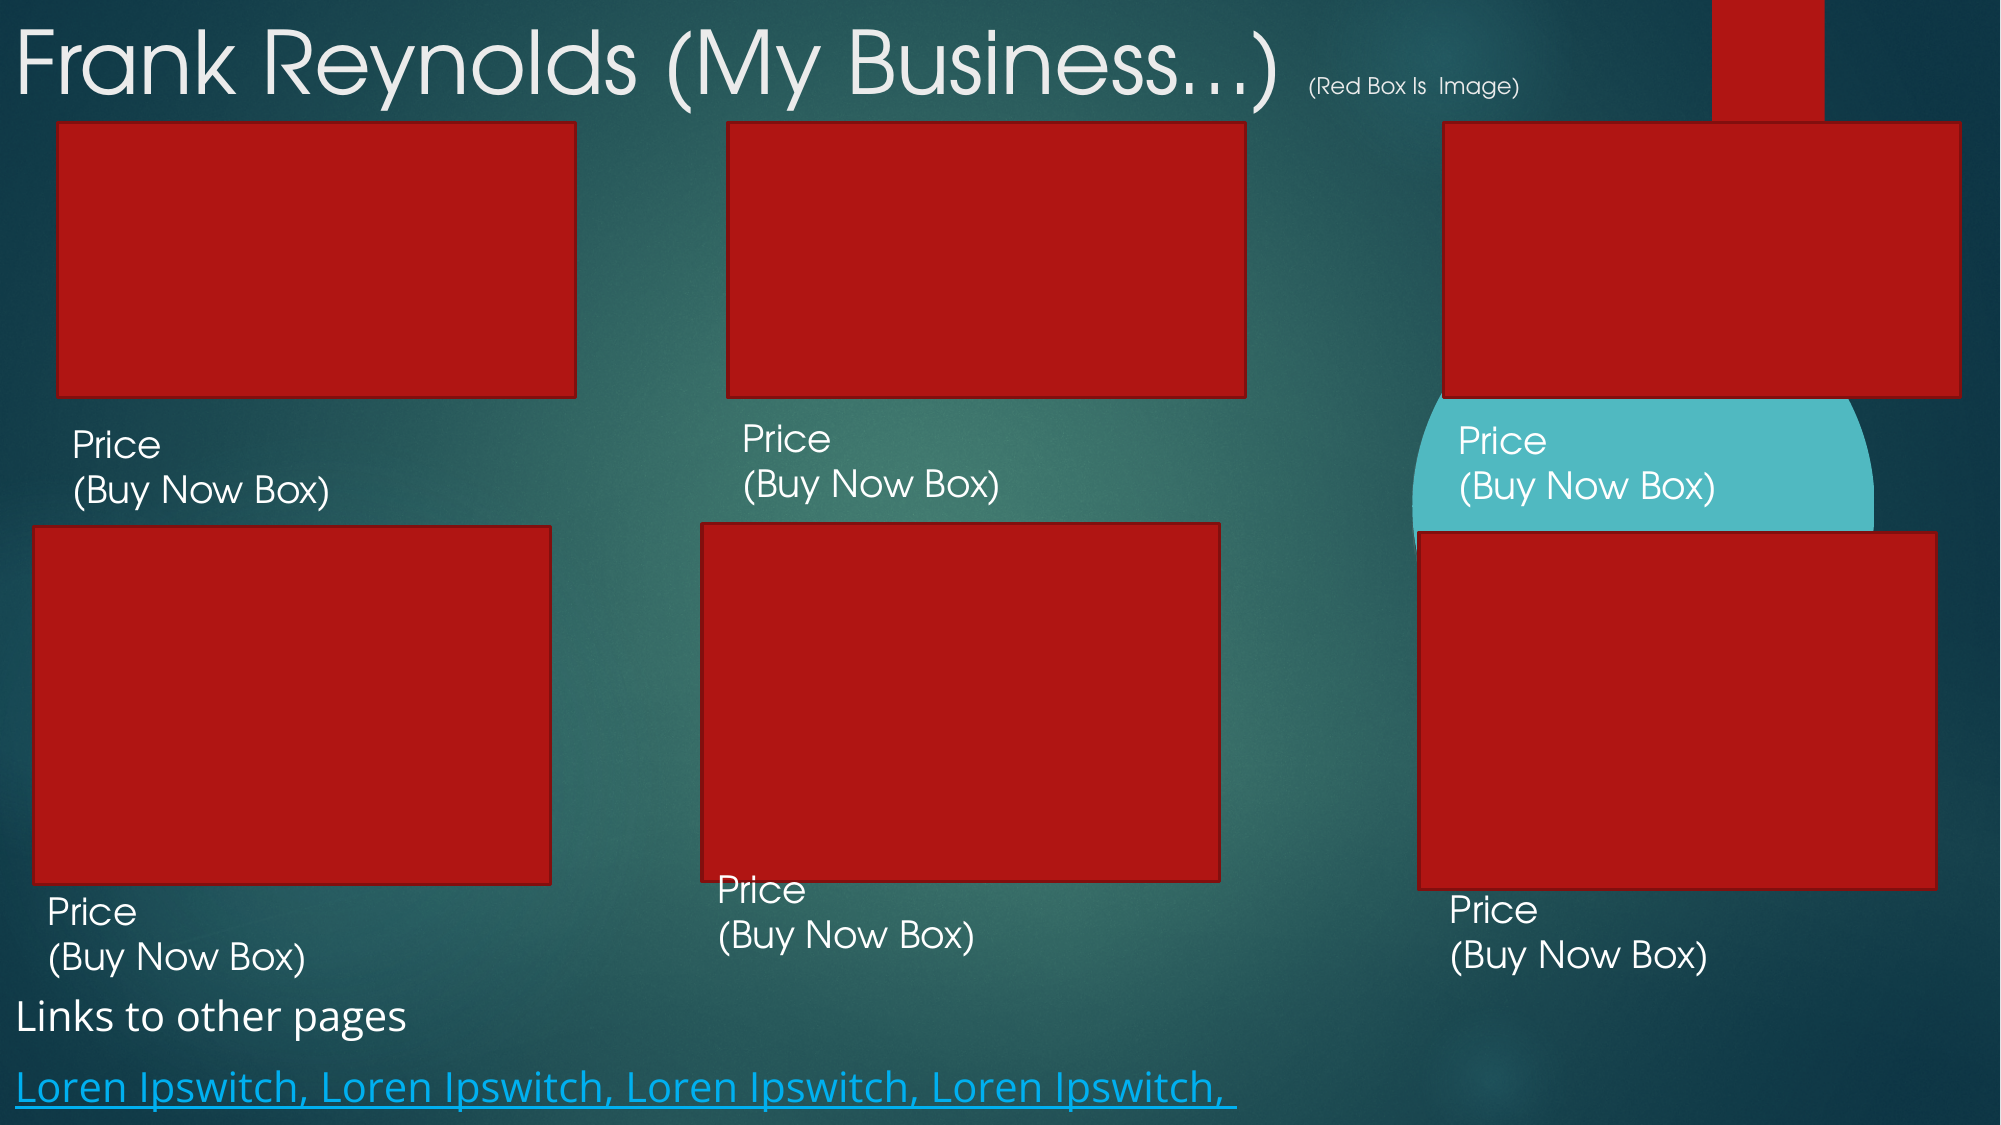

Frank Reynolds (My Business…) (Red Box Is  Image)

Price
(Buy Now Box)
Price
(Buy Now Box)
Price
(Buy Now Box)

Price
(Buy Now Box)
Price
(Buy Now Box)
Price
(Buy Now Box)
Links to other pages
Loren Ipswitch, Loren Ipswitch, Loren Ipswitch, Loren Ipswitch,